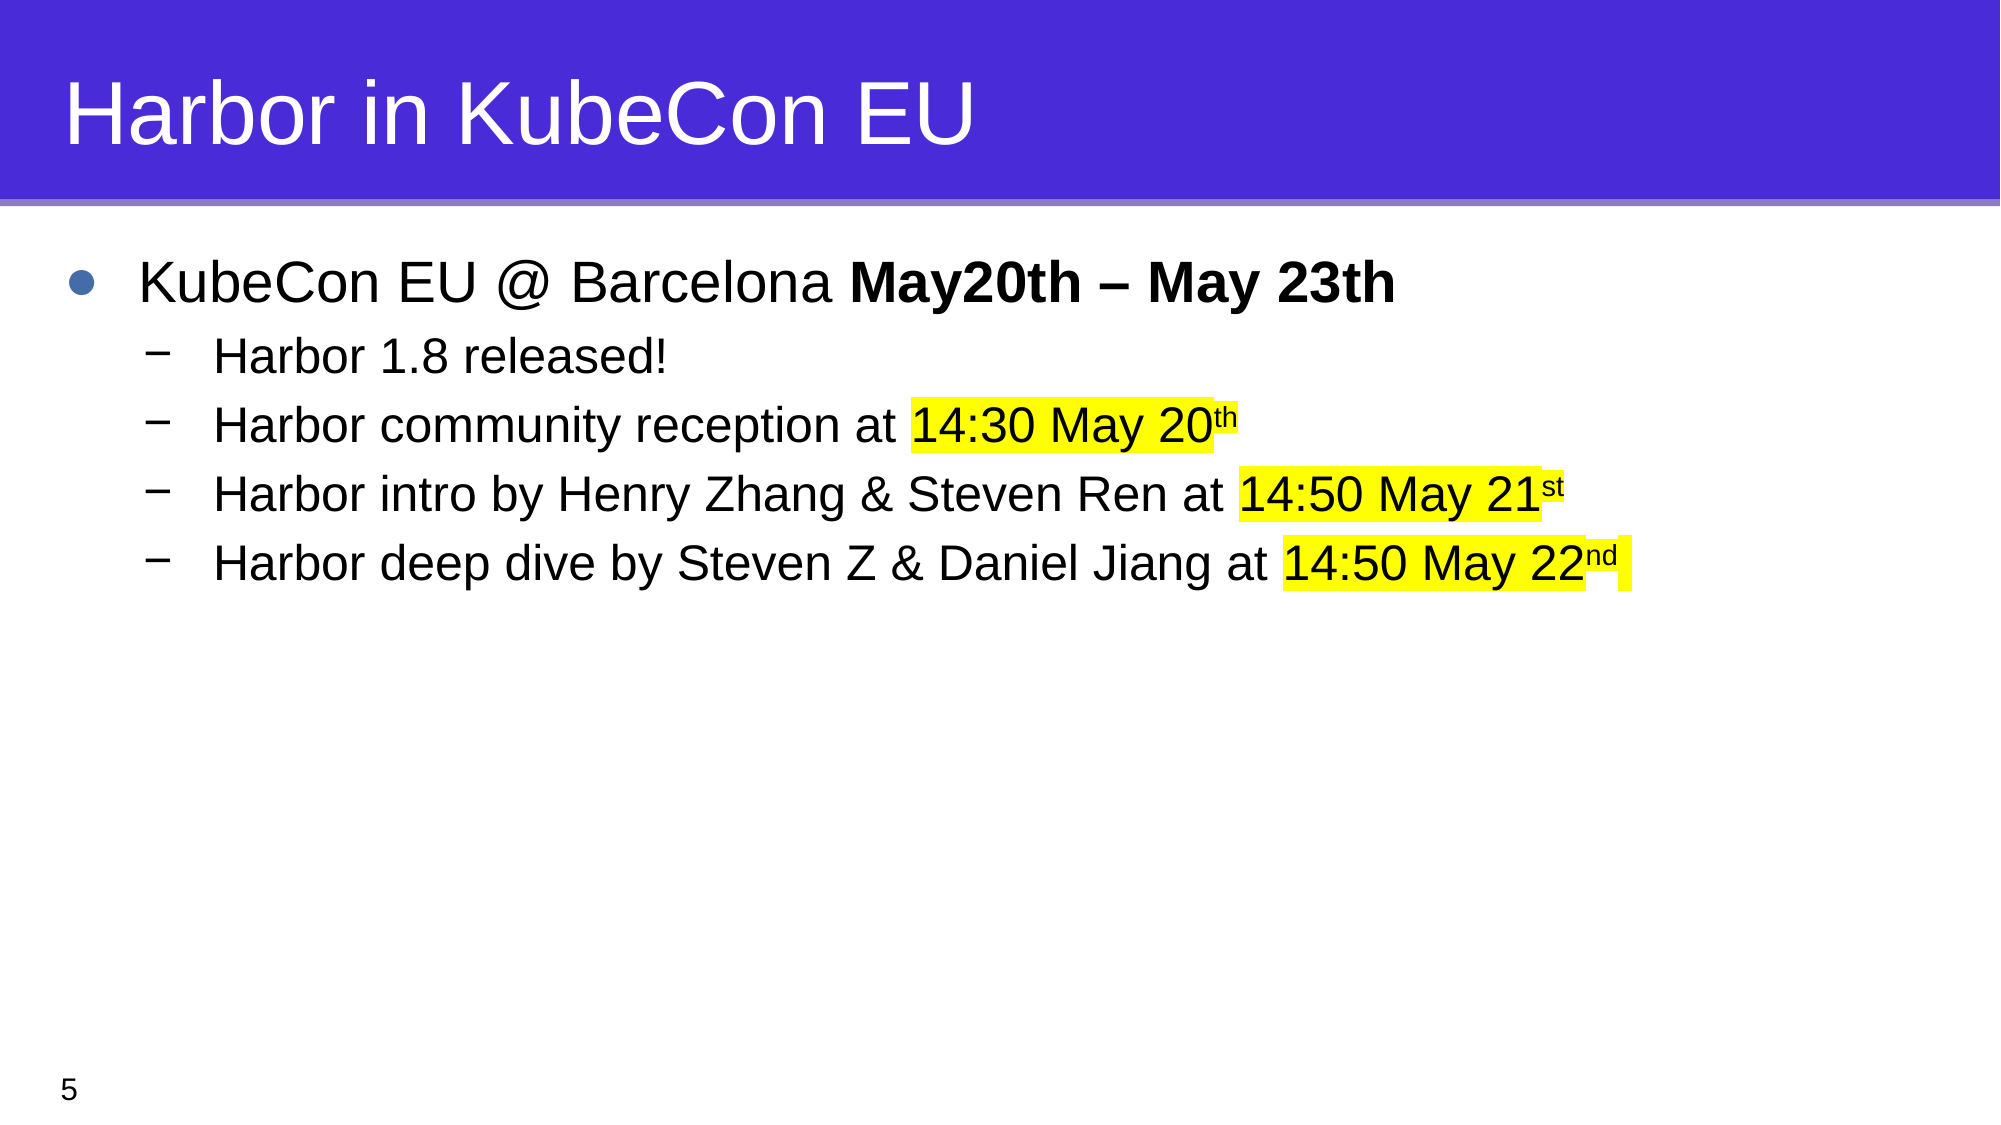

# Harbor in KubeCon EU
KubeCon EU @ Barcelona May20th – May 23th
Harbor 1.8 released!
Harbor community reception at 14:30 May 20th
Harbor intro by Henry Zhang & Steven Ren at 14:50 May 21st
Harbor deep dive by Steven Z & Daniel Jiang at 14:50 May 22nd
5